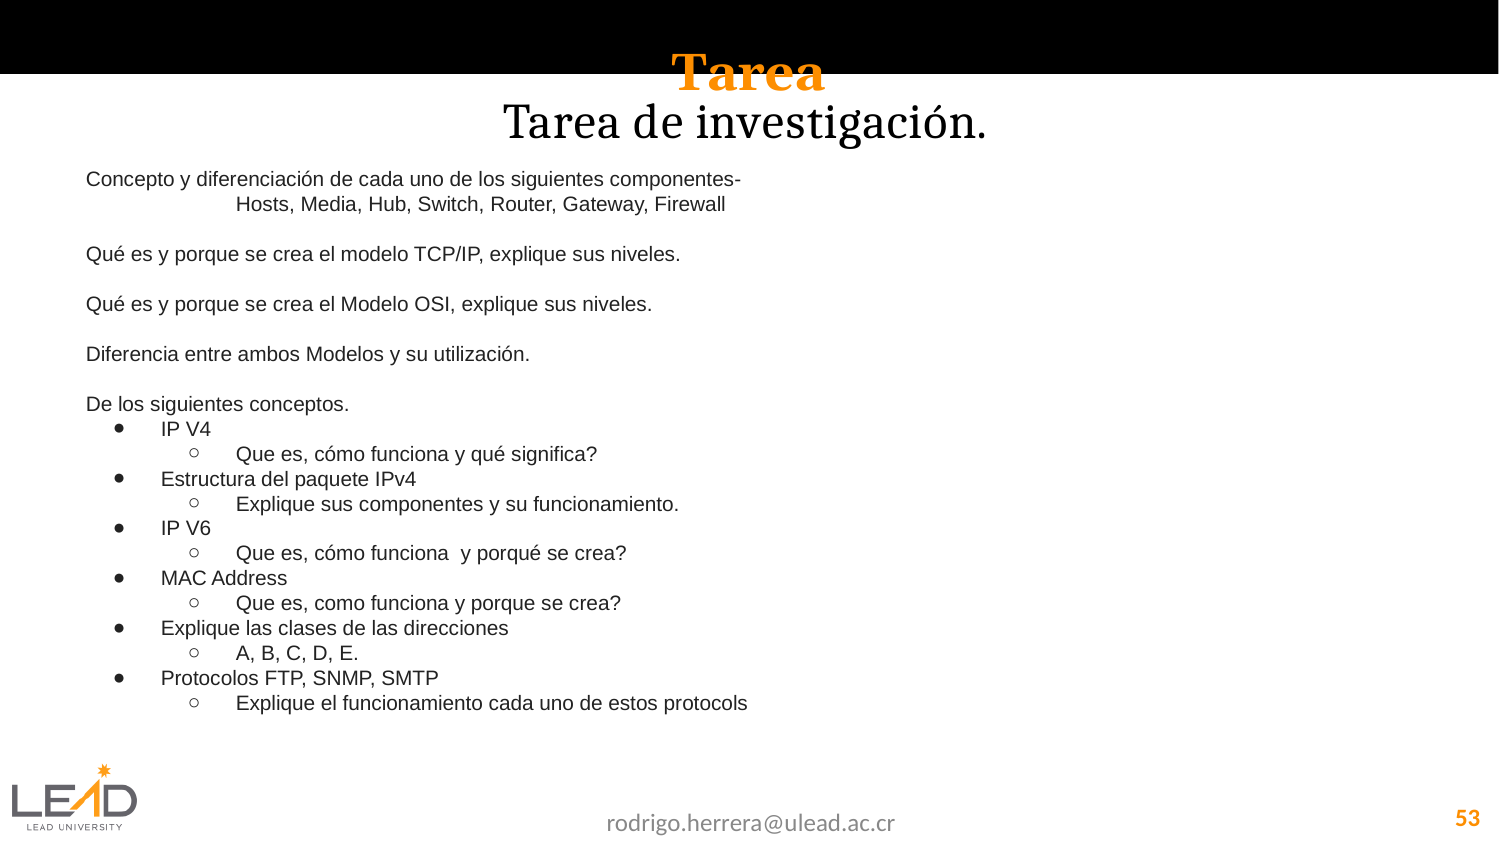

Tarea
Tarea de investigación.

Concepto y diferenciación de cada uno de los siguientes componentes-
	Hosts, Media, Hub, Switch, Router, Gateway, Firewall

Qué es y porque se crea el modelo TCP/IP, explique sus niveles.

Qué es y porque se crea el Modelo OSI, explique sus niveles.

Diferencia entre ambos Modelos y su utilización.

De los siguientes conceptos.
IP V4
Que es, cómo funciona y qué significa?
Estructura del paquete IPv4
Explique sus componentes y su funcionamiento.
IP V6
Que es, cómo funciona  y porqué se crea?
MAC Address
Que es, como funciona y porque se crea?
Explique las clases de las direcciones
A, B, C, D, E.
Protocolos FTP, SNMP, SMTP
Explique el funcionamiento cada uno de estos protocols

53
rodrigo.herrera@ulead.ac.cr